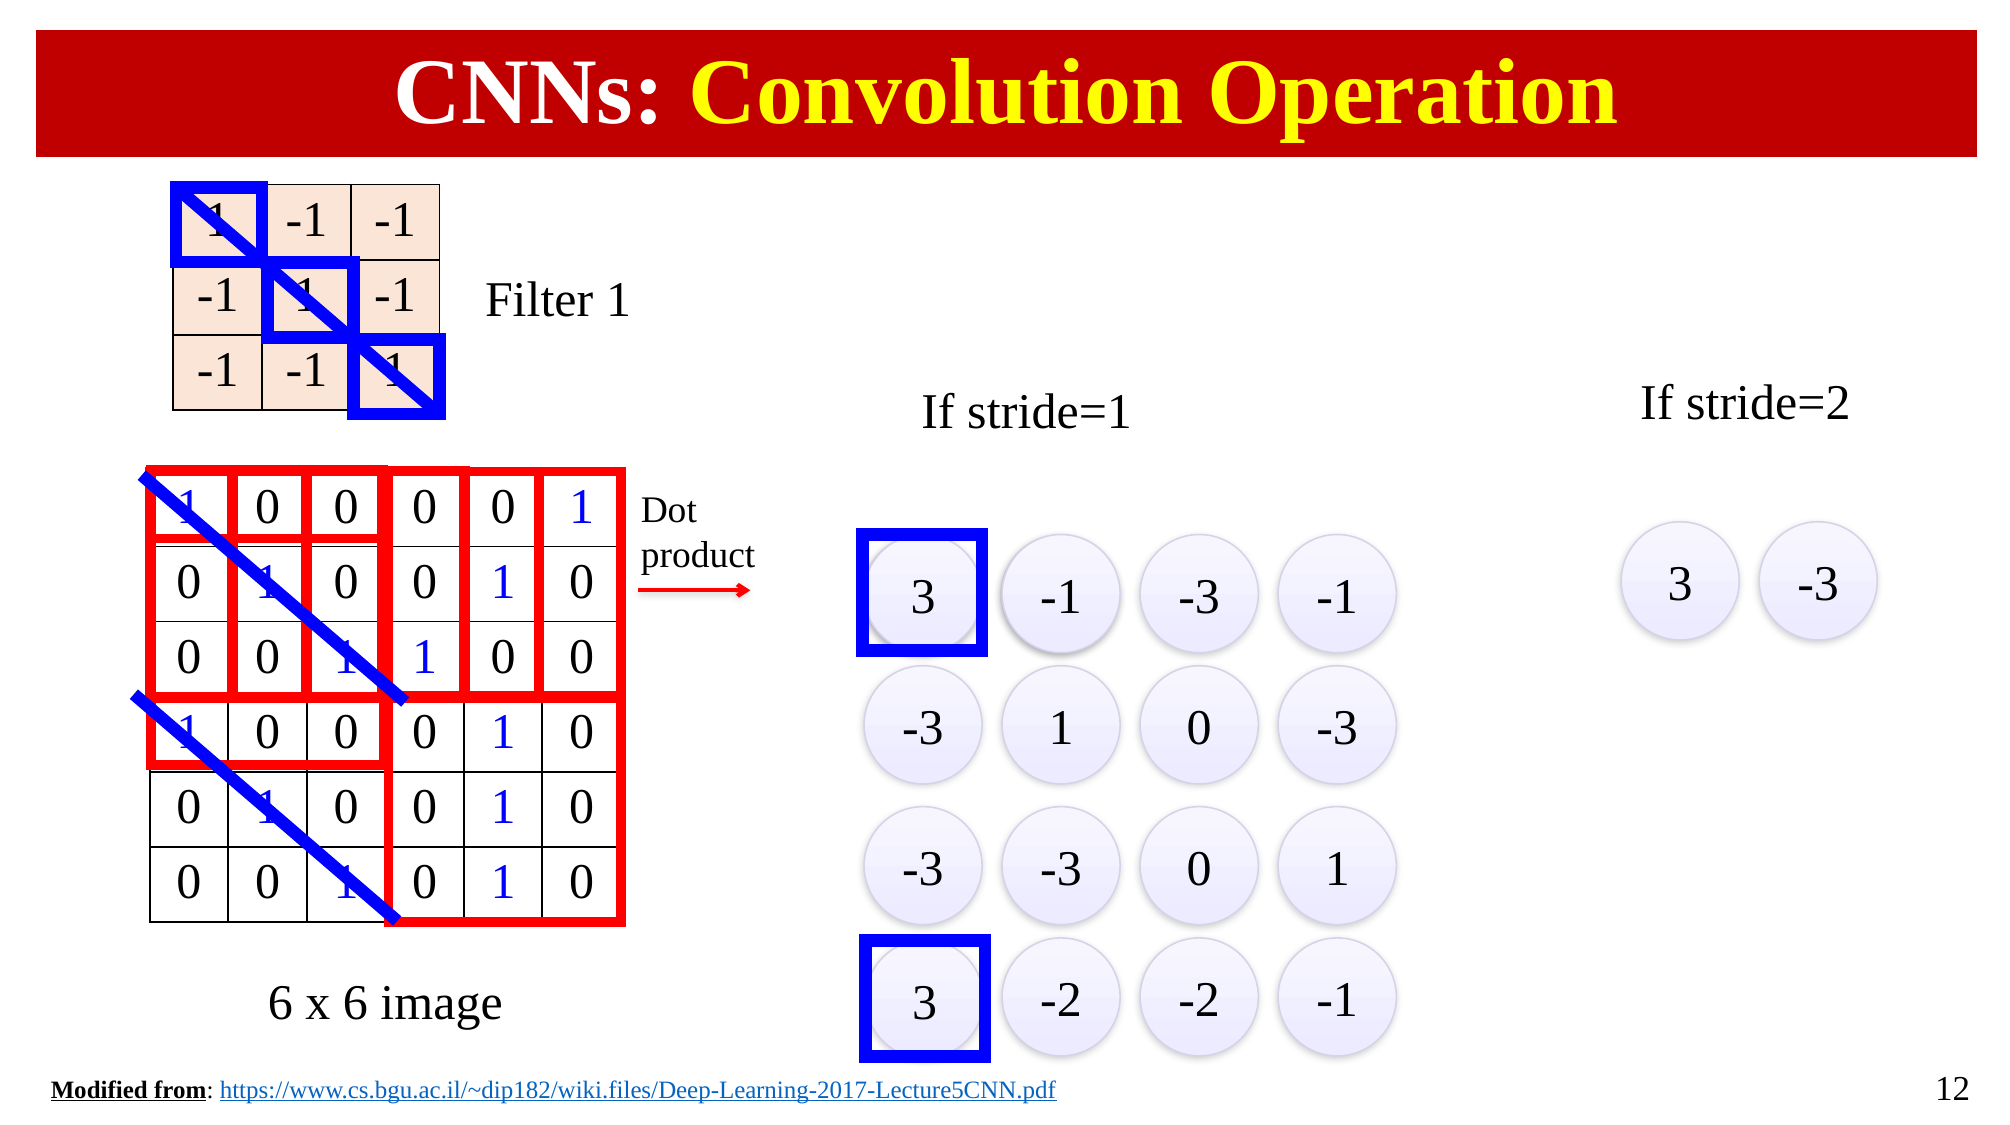

# CNNs: Convolution Operation
| 1 | -1 | -1 |
| --- | --- | --- |
| -1 | 1 | -1 |
| -1 | -1 | 1 |

Filter 1

If stride=2
If stride=1

| 1 | 0 | 0 | 0 | 0 | 1 |
| --- | --- | --- | --- | --- | --- |
| 0 | 1 | 0 | 0 | 1 | 0 |
| 0 | 0 | 1 | 1 | 0 | 0 |
| 1 | 0 | 0 | 0 | 1 | 0 |
| 0 | 1 | 0 | 0 | 1 | 0 |
| 0 | 0 | 1 | 0 | 1 | 0 |

Dot
product
3
-3

3
-1
-3
-1
3
-1

-3
1
0
-3

-3
-3
0
1
-2
-2
-1
3

6 x 6 image
12
Modified from: https://www.cs.bgu.ac.il/~dip182/wiki.files/Deep-Learning-2017-Lecture5CNN.pdf